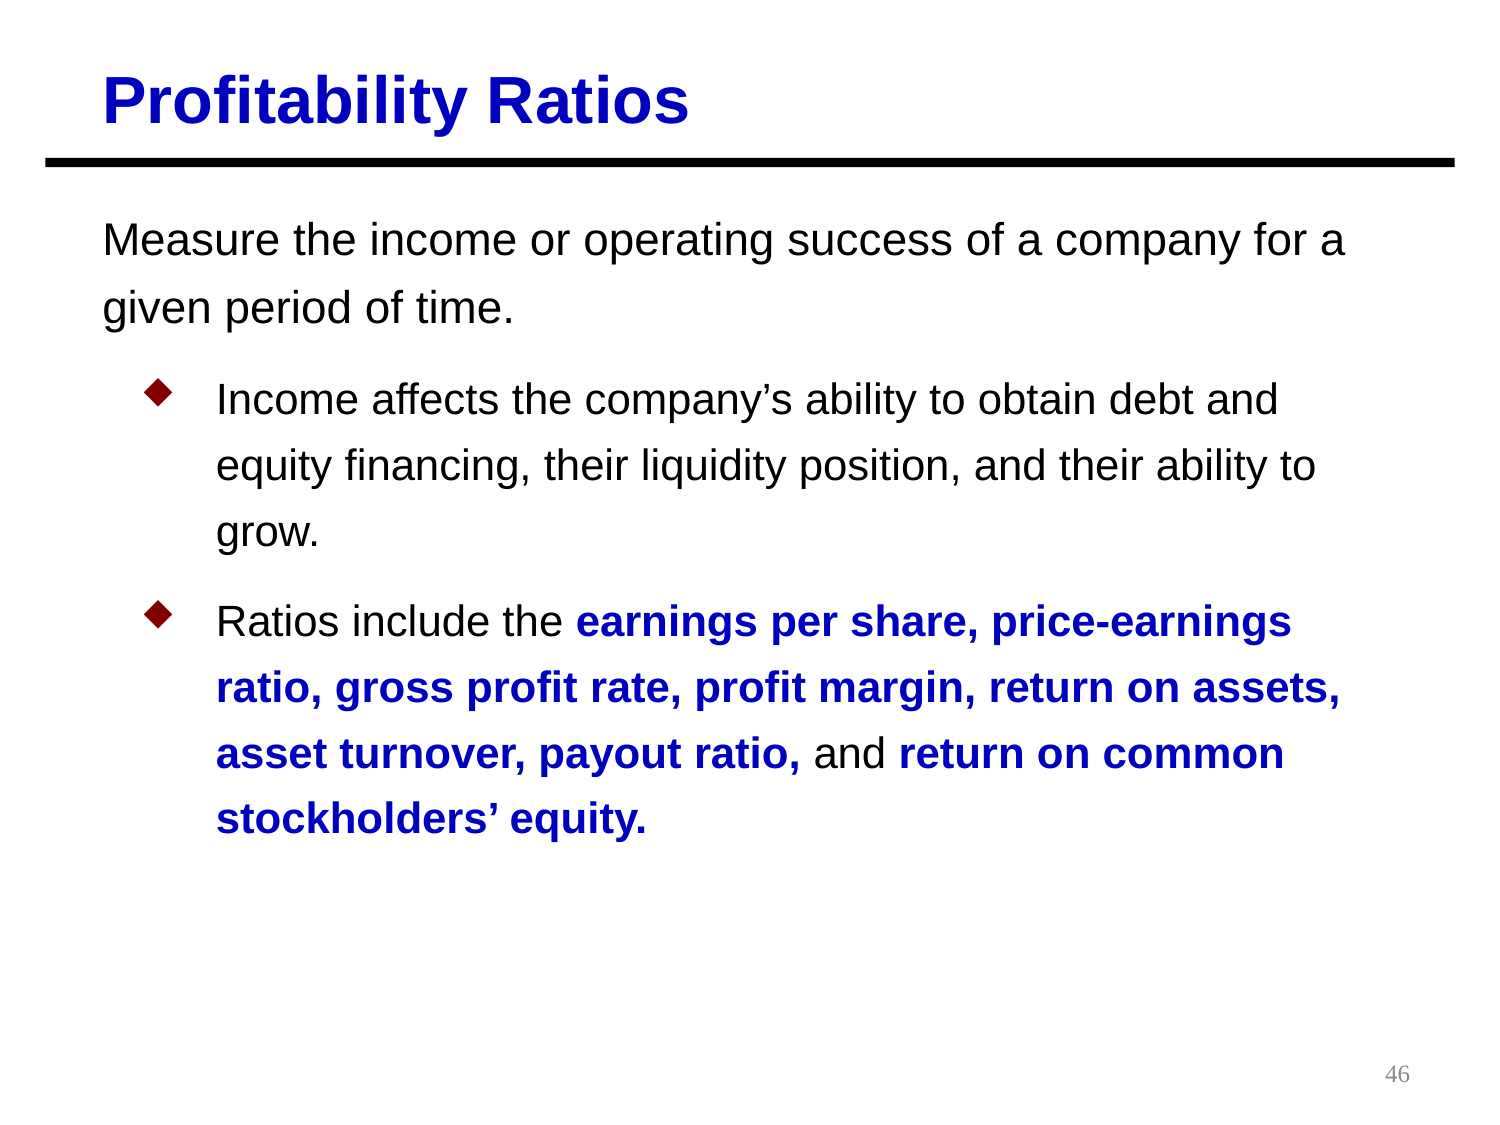

Profitability Ratios

Measure the income or operating success of a company for a given period of time.
Income affects the company’s ability to obtain debt and equity financing, their liquidity position, and their ability to grow.
Ratios include the earnings per share, price-earnings ratio, gross profit rate, profit margin, return on assets, asset turnover, payout ratio, and return on common stockholders’ equity.
46